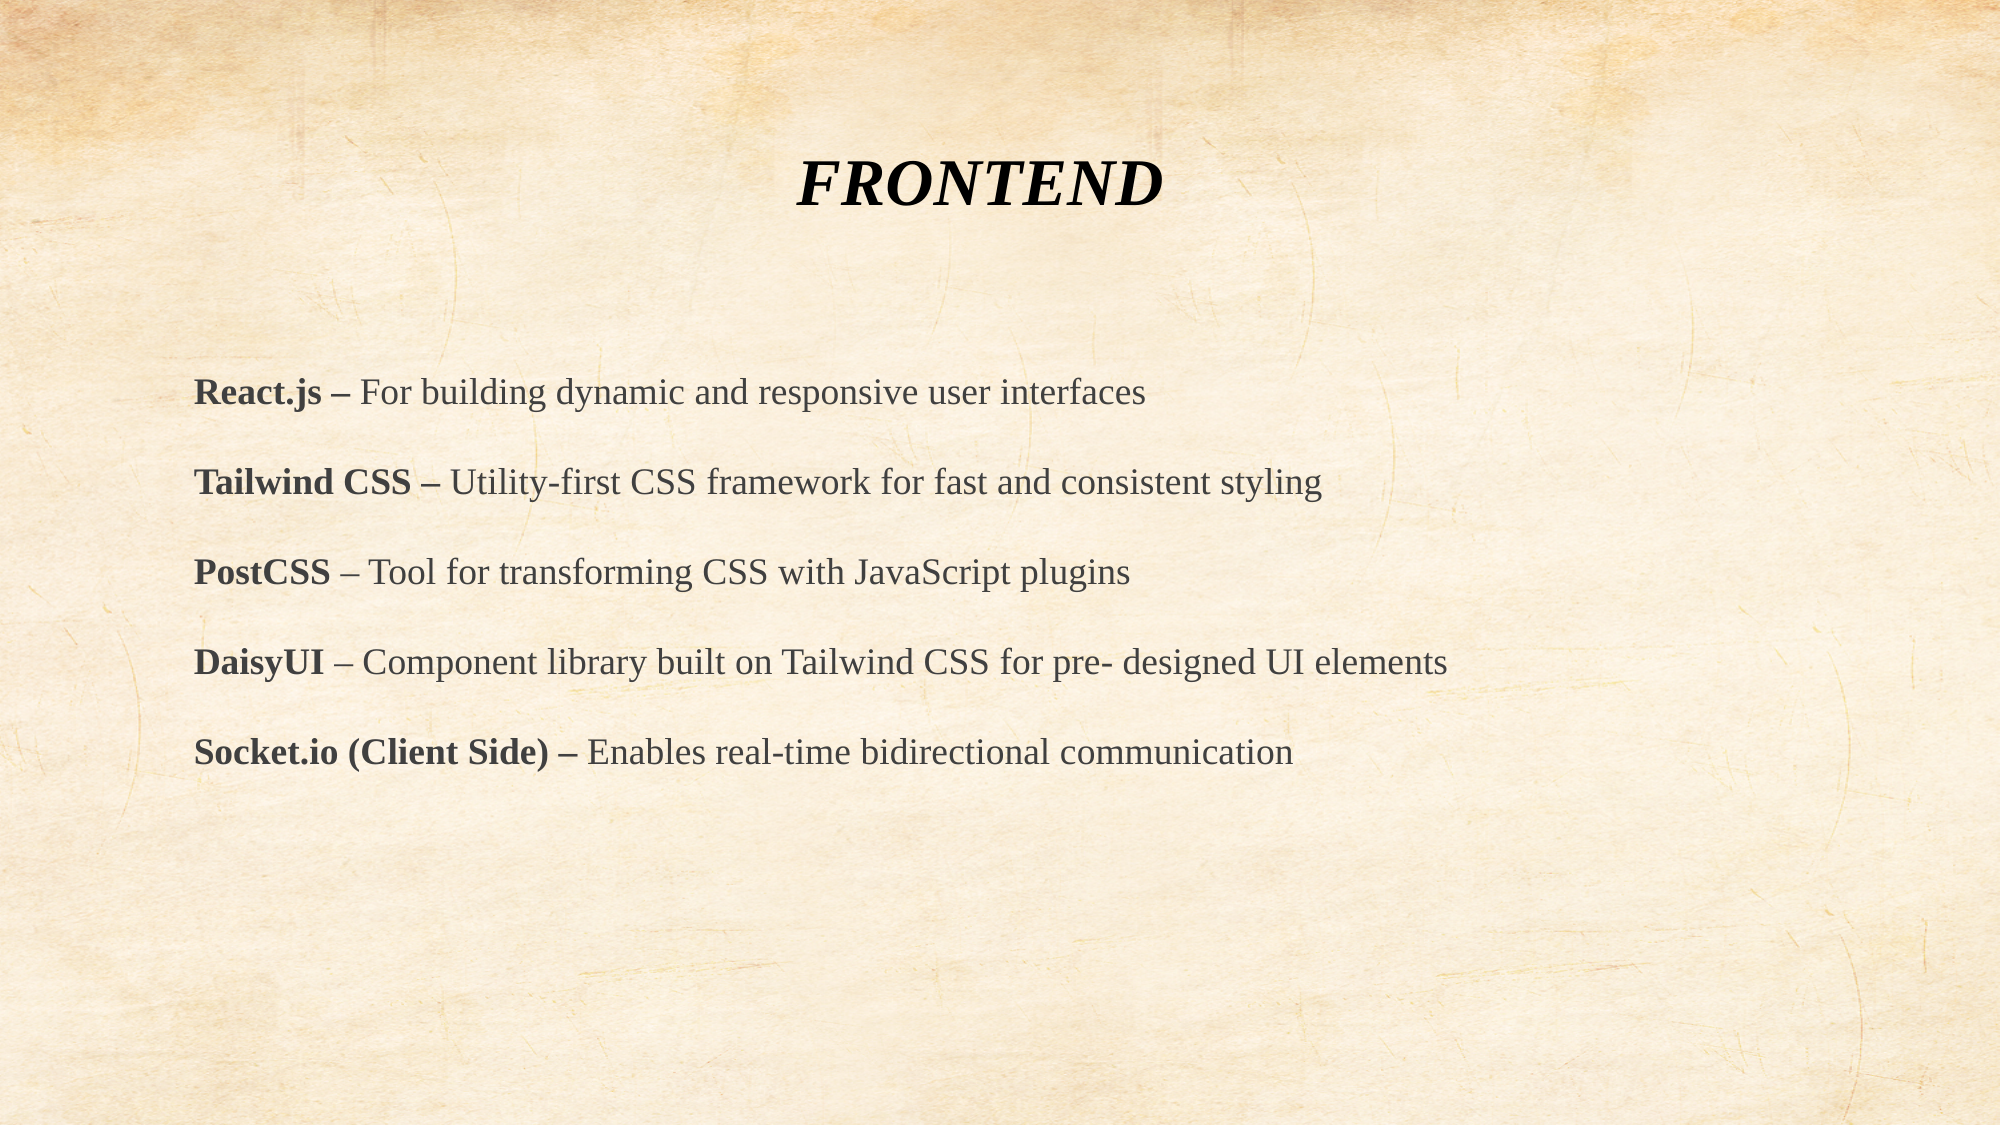

FRONTEND
React.js – For building dynamic and responsive user interfaces
Tailwind CSS – Utility-first CSS framework for fast and consistent styling
PostCSS – Tool for transforming CSS with JavaScript plugins
DaisyUI – Component library built on Tailwind CSS for pre- designed UI elements
Socket.io (Client Side) – Enables real-time bidirectional communication